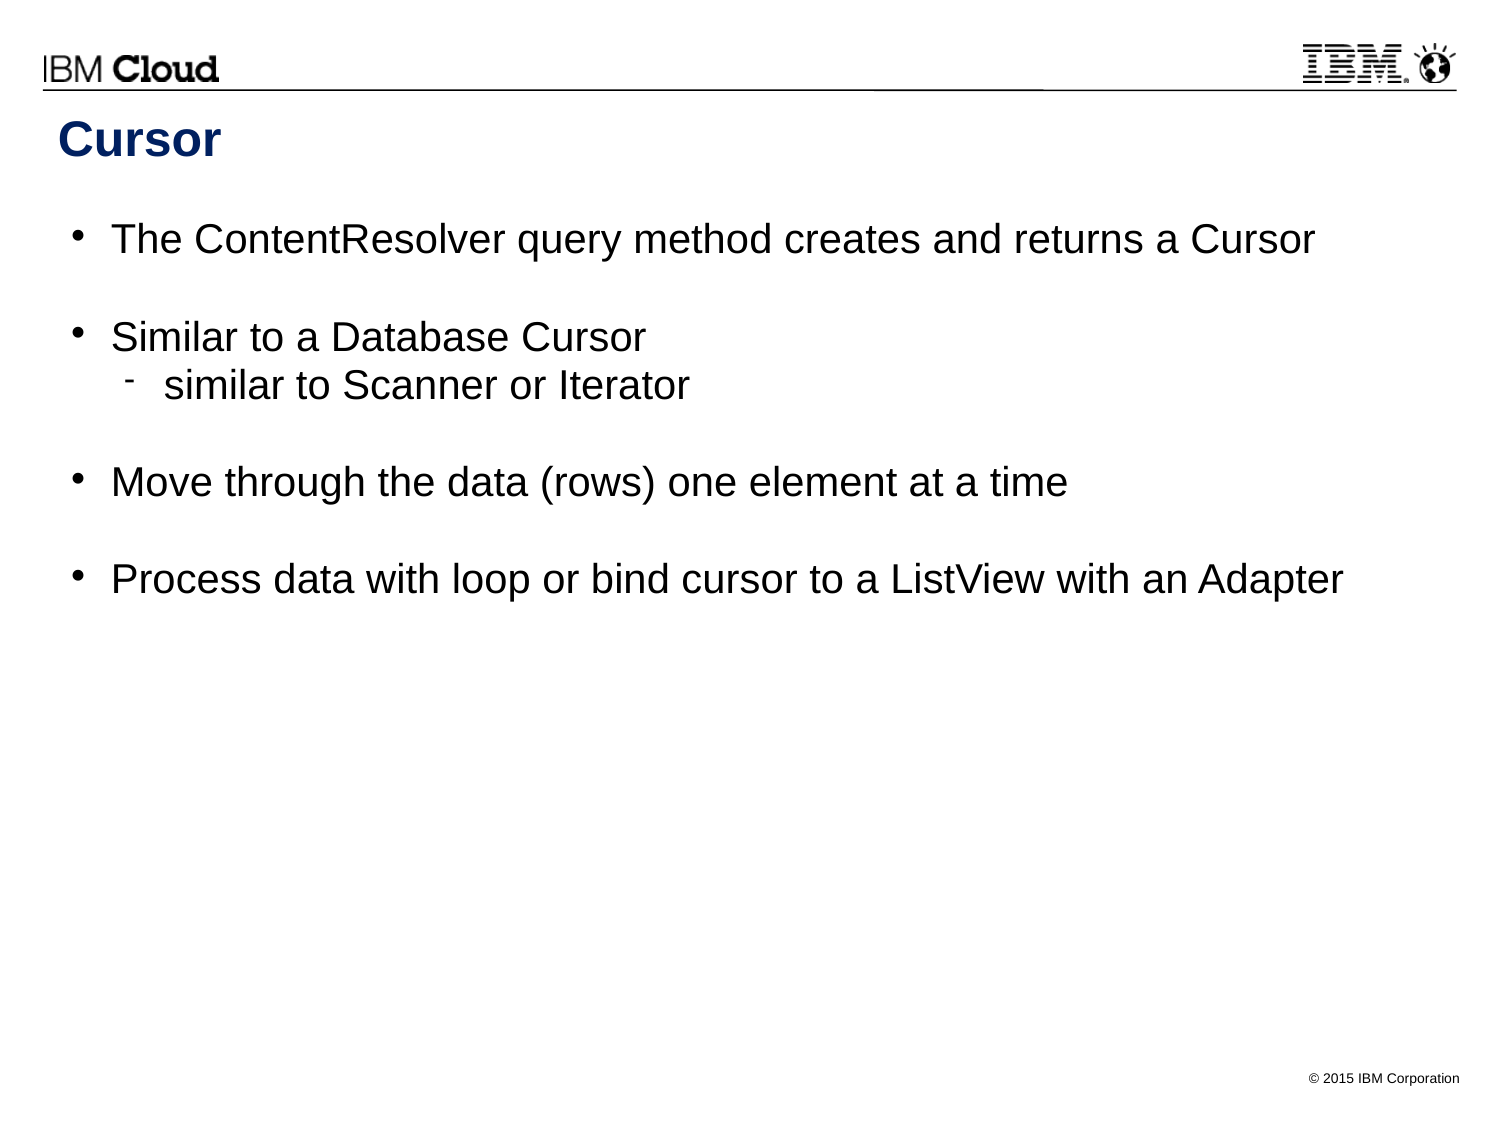

# Cursor
The ContentResolver query method creates and returns a Cursor

Similar to a Database Cursor
similar to Scanner or Iterator

Move through the data (rows) one element at a time

Process data with loop or bind cursor to a ListView with an Adapter